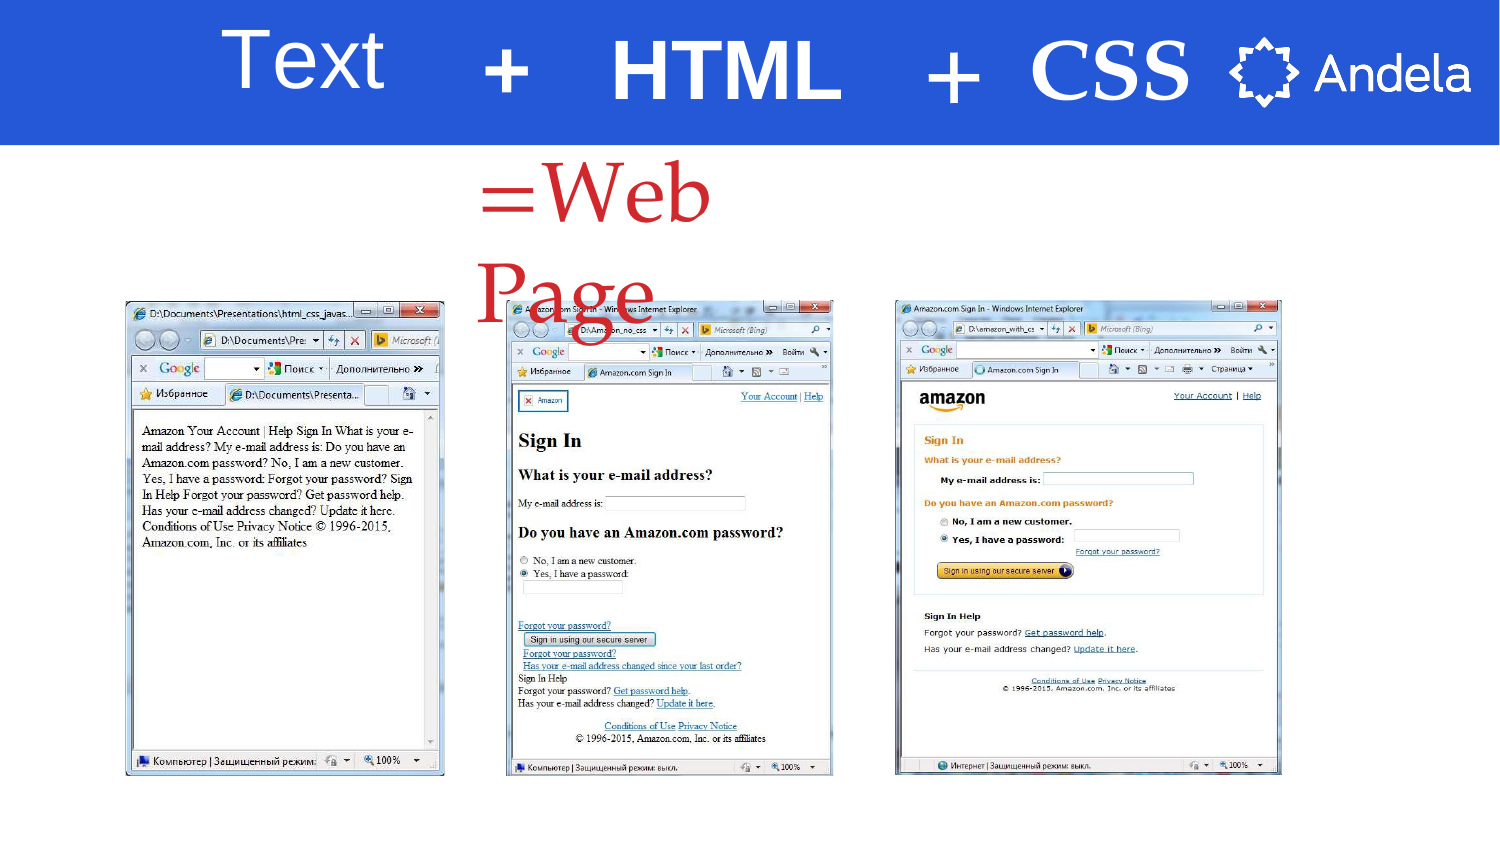

# Text
+	HTML
+	CSS
=	Web	Page